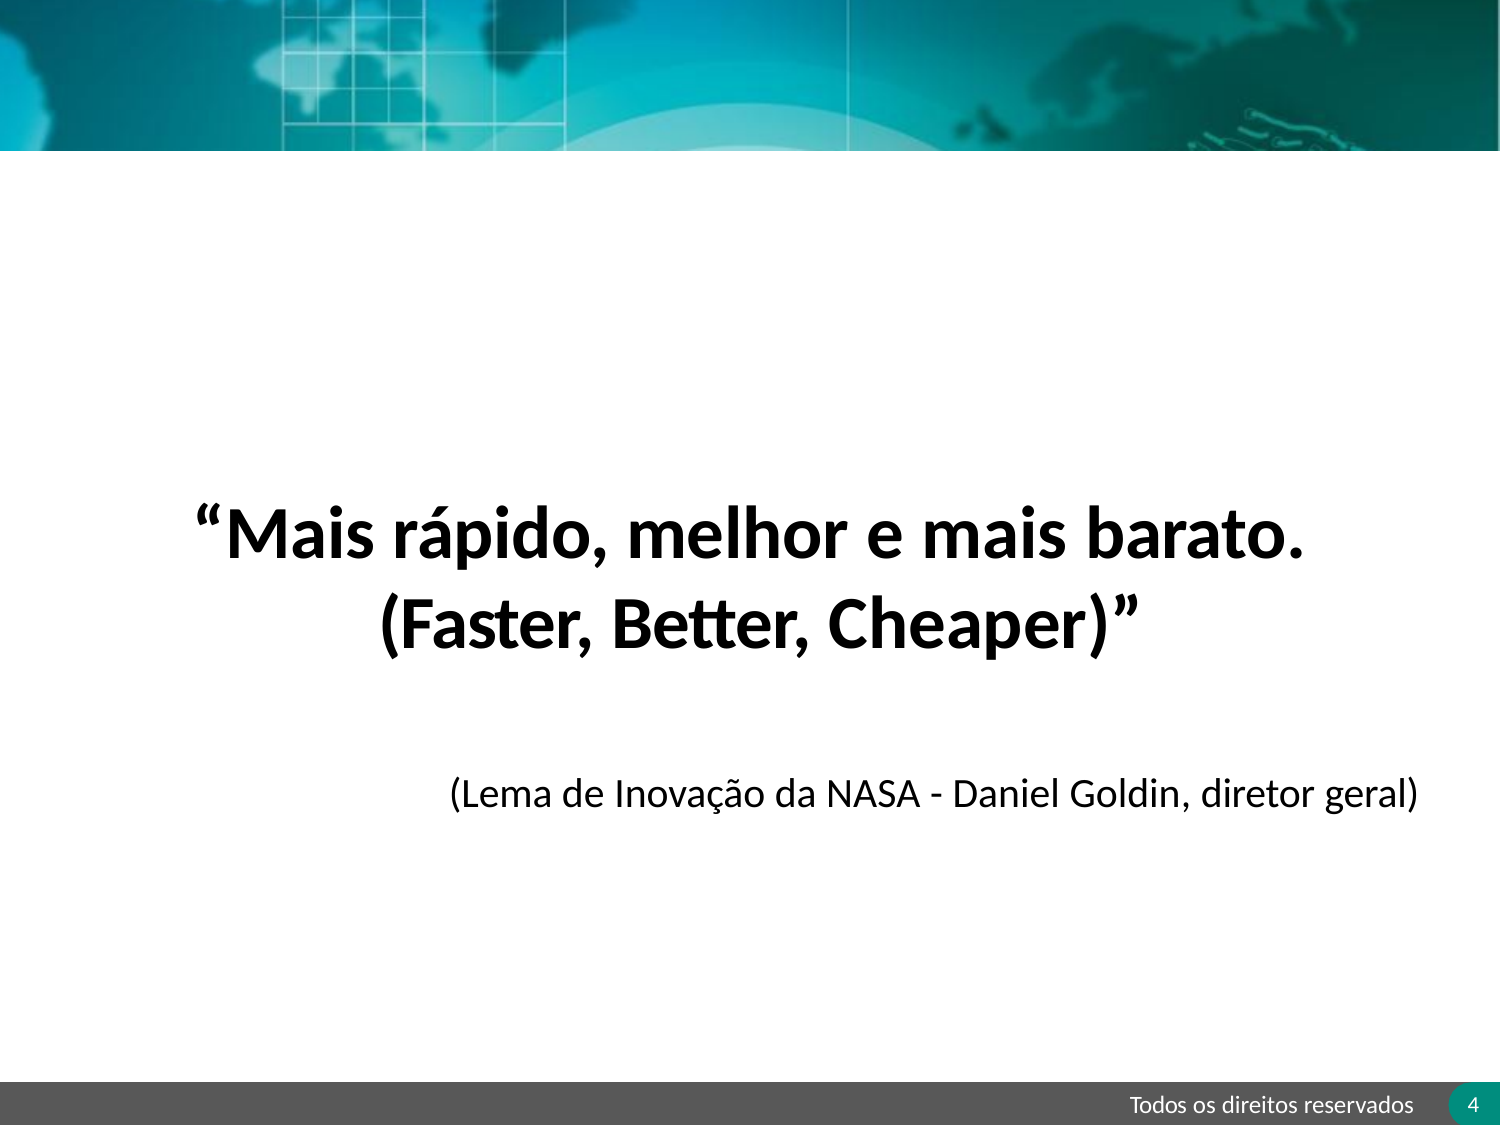

“Mais rápido, melhor e mais barato.  (Faster, Better, Cheaper)”
(Lema de Inovação da NASA - Daniel Goldin, diretor geral)

4
Todos os direitos reservados